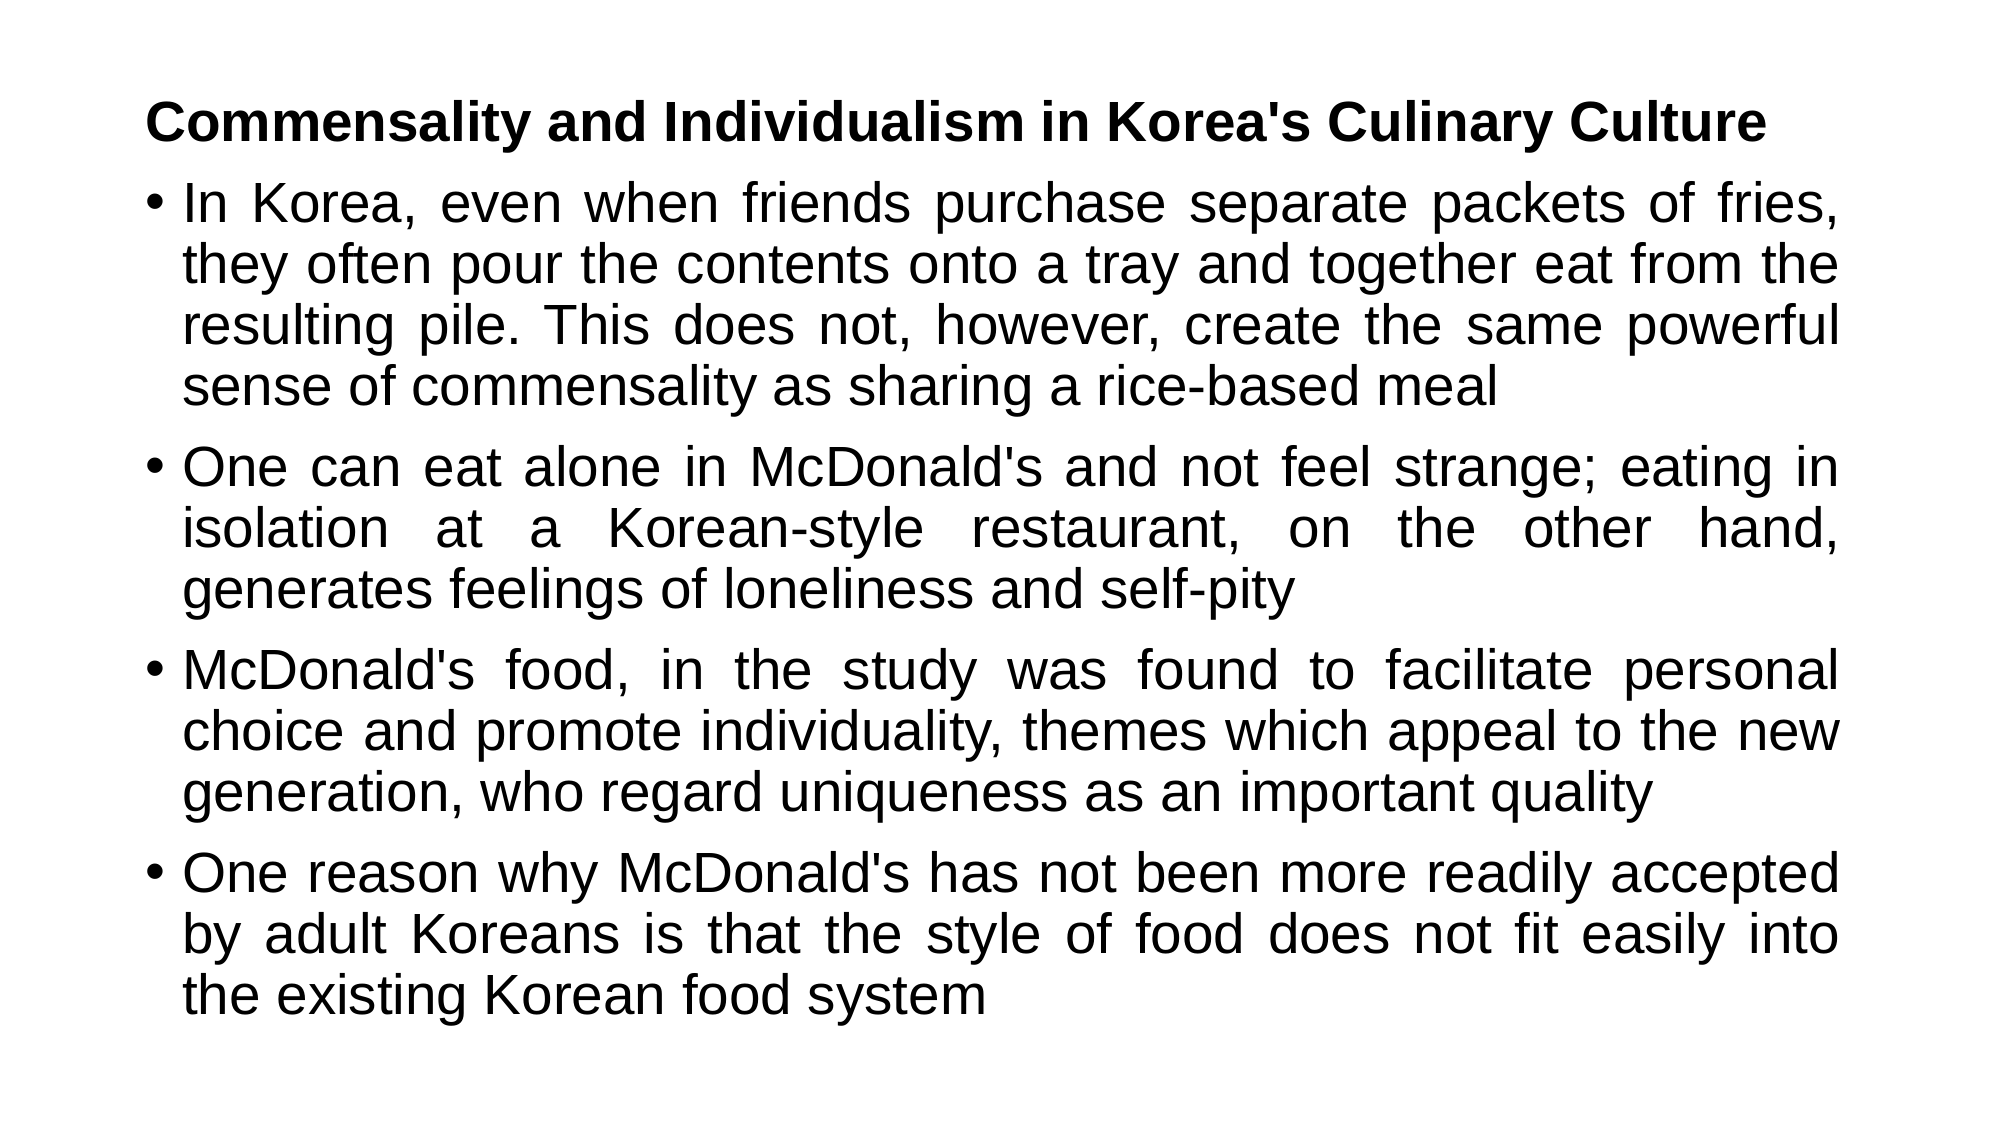

Commensality and Individualism in Korea's Culinary Culture
In Korea, even when friends purchase separate packets of fries, they often pour the contents onto a tray and together eat from the resulting pile. This does not, however, create the same powerful sense of commensality as sharing a rice-based meal
One can eat alone in McDonald's and not feel strange; eating in isolation at a Korean-style restaurant, on the other hand, generates feelings of loneliness and self-pity
McDonald's food, in the study was found to facilitate personal choice and promote individuality, themes which appeal to the new generation, who regard uniqueness as an important quality
One reason why McDonald's has not been more readily accepted by adult Koreans is that the style of food does not fit easily into the existing Korean food system